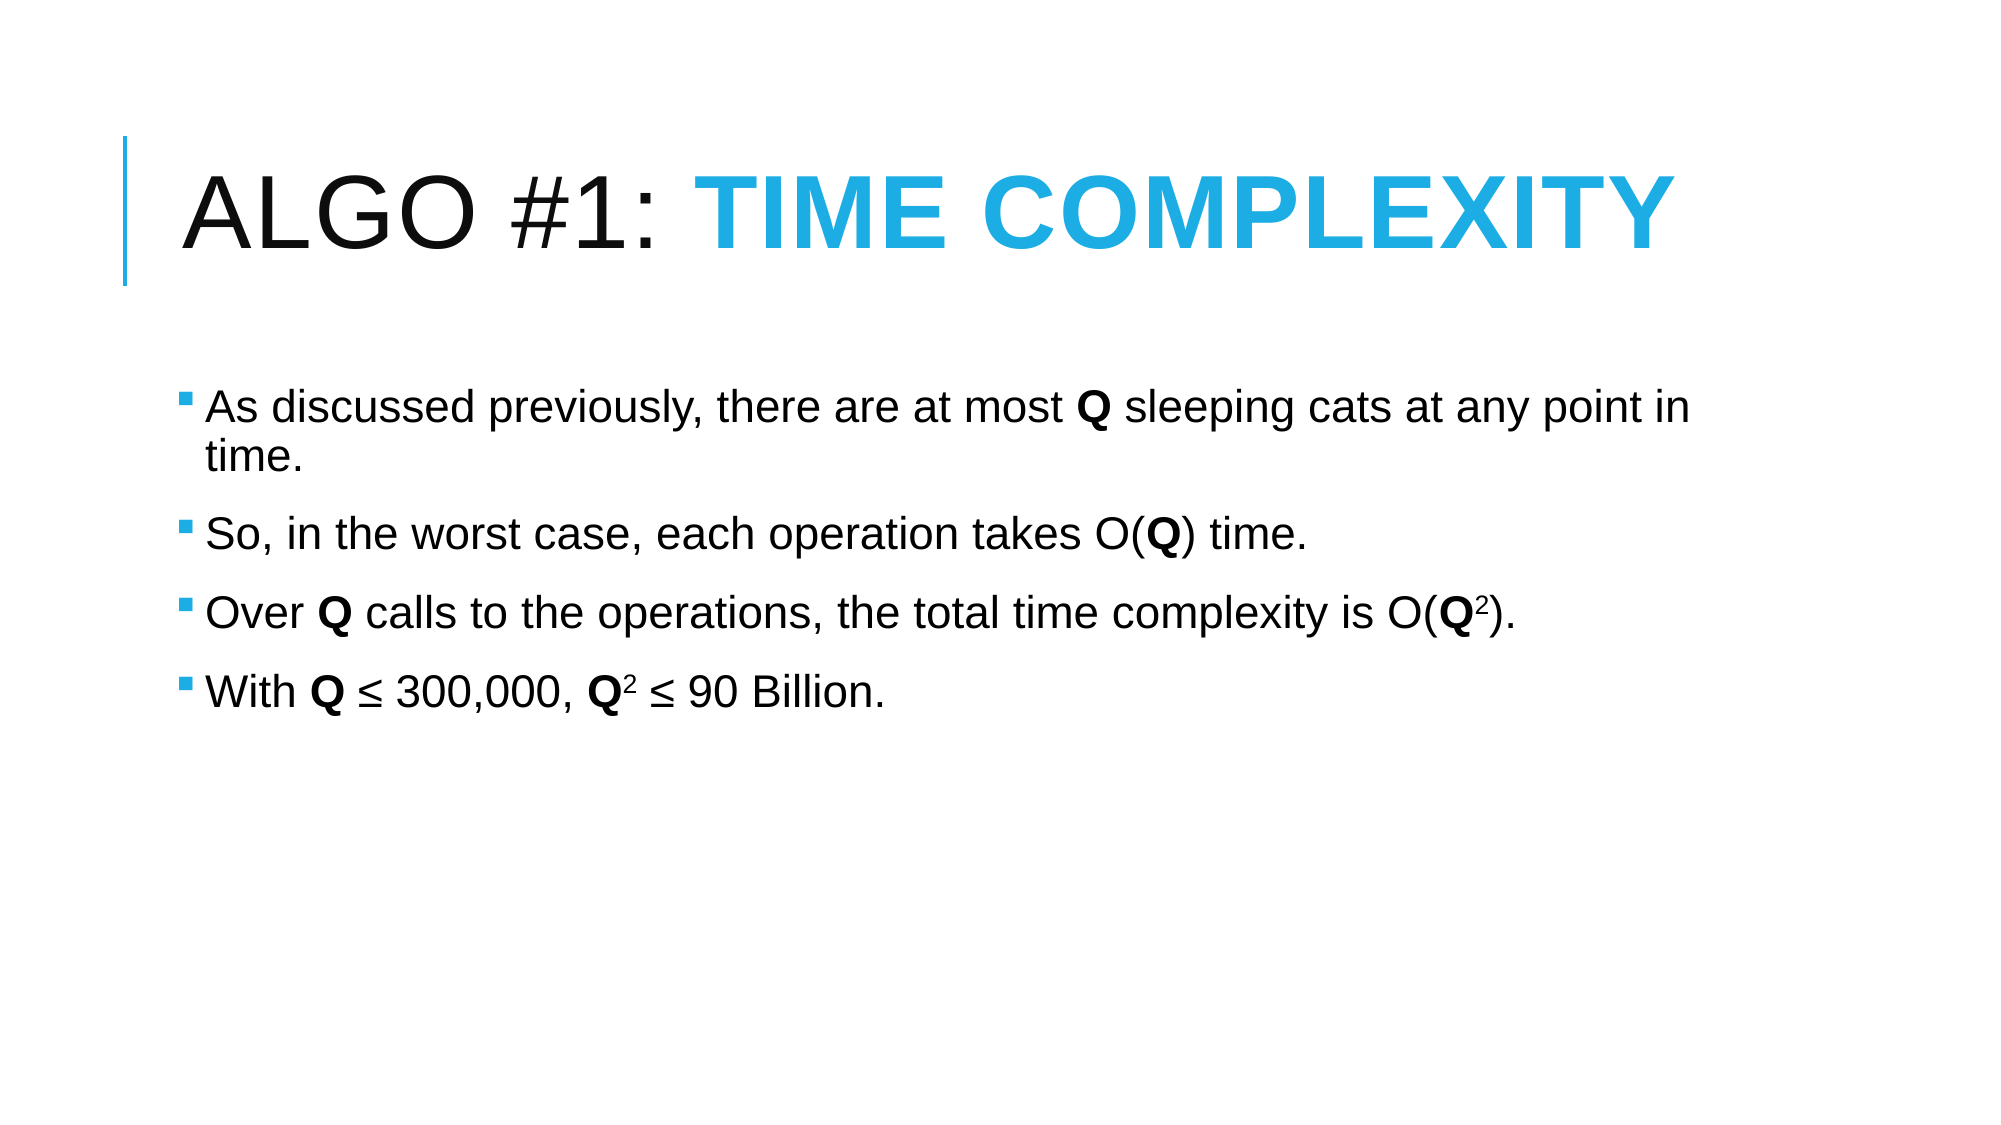

# Algo #1: Time complexity
As discussed previously, there are at most Q sleeping cats at any point in time.
So, in the worst case, each operation takes O(Q) time.
Over Q calls to the operations, the total time complexity is O(Q2).
With Q ≤ 300,000, Q2 ≤ 90 Billion.